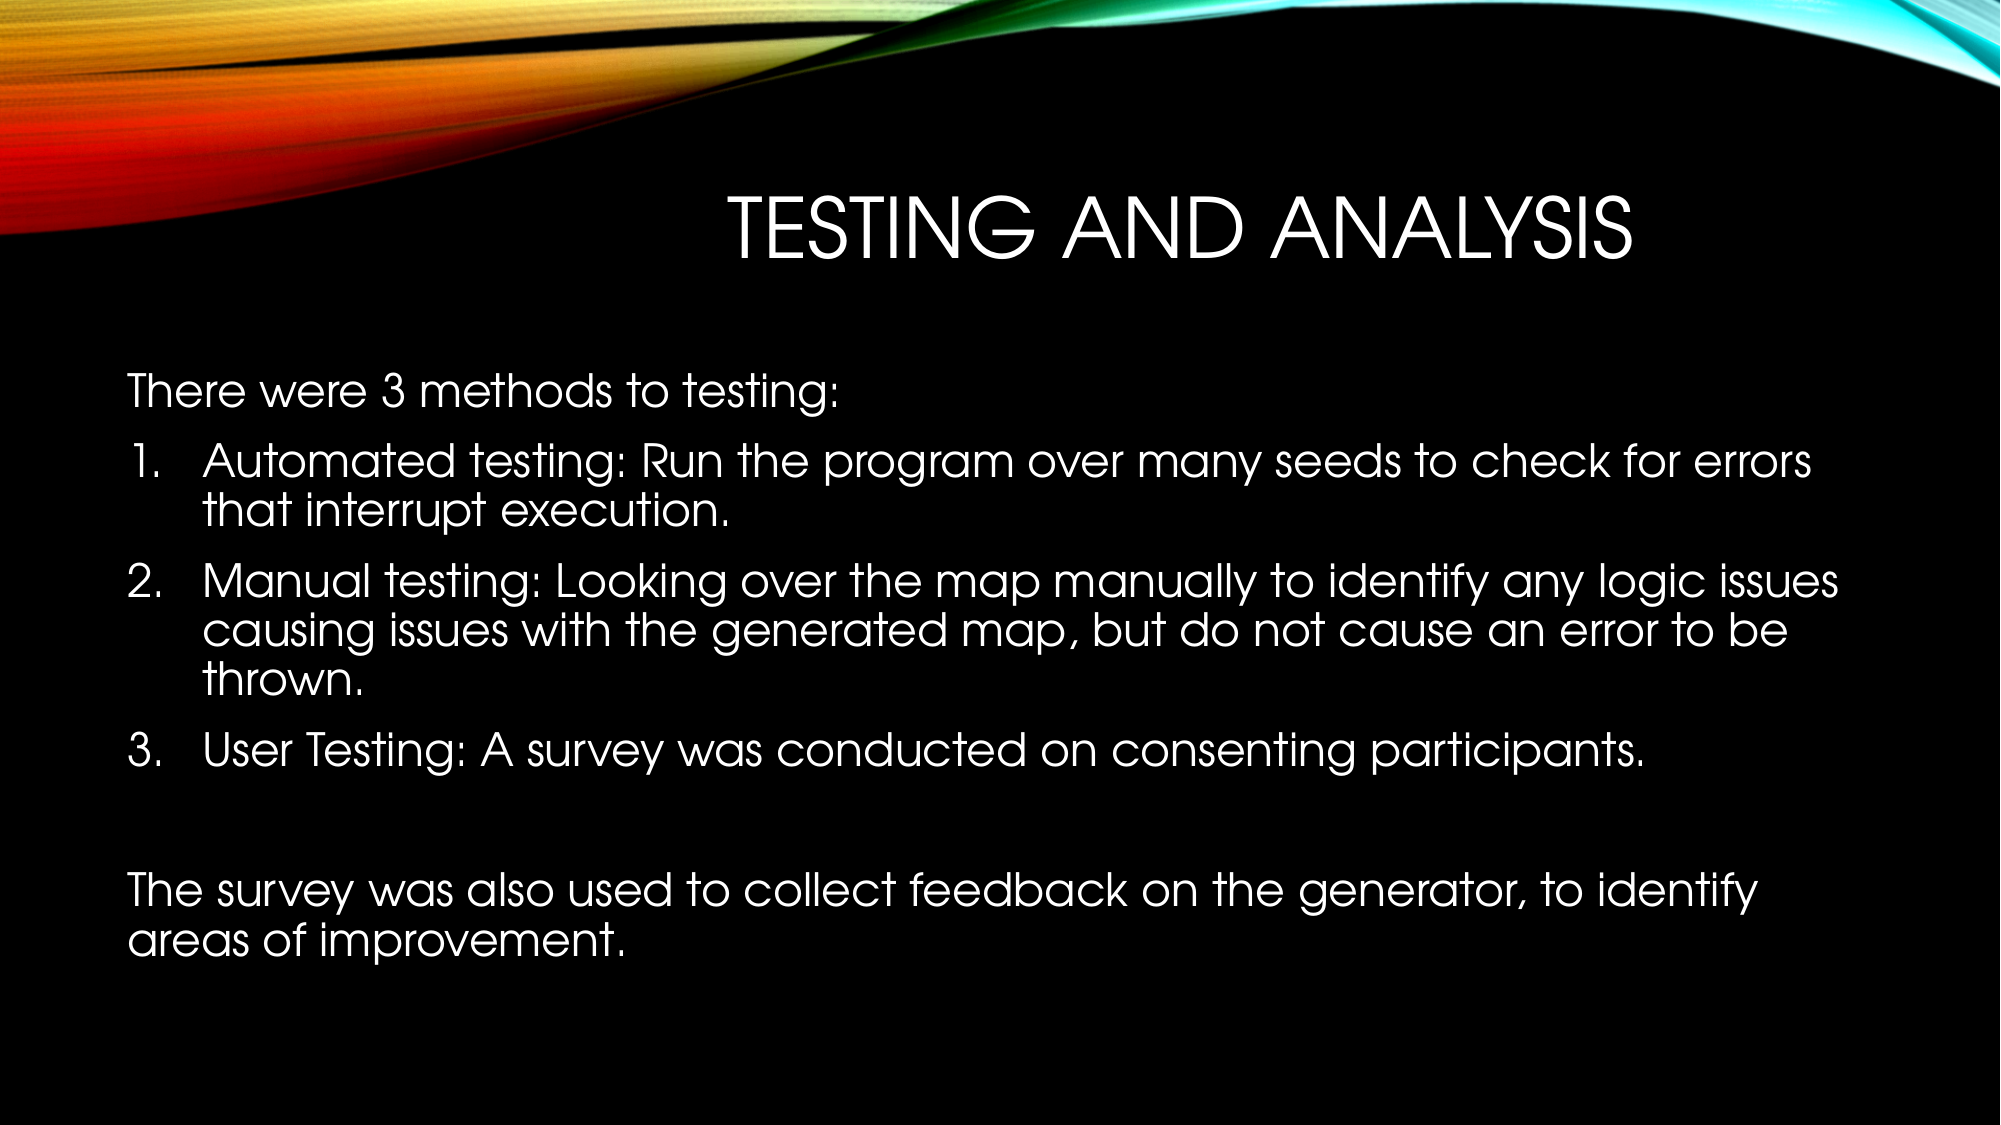

# Testing and analysis
There were 3 methods to testing:
Automated testing: Run the program over many seeds to check for errors that interrupt execution.
Manual testing: Looking over the map manually to identify any logic issues causing issues with the generated map, but do not cause an error to be thrown.
User Testing: A survey was conducted on consenting participants.

The survey was also used to collect feedback on the generator, to identify areas of improvement.